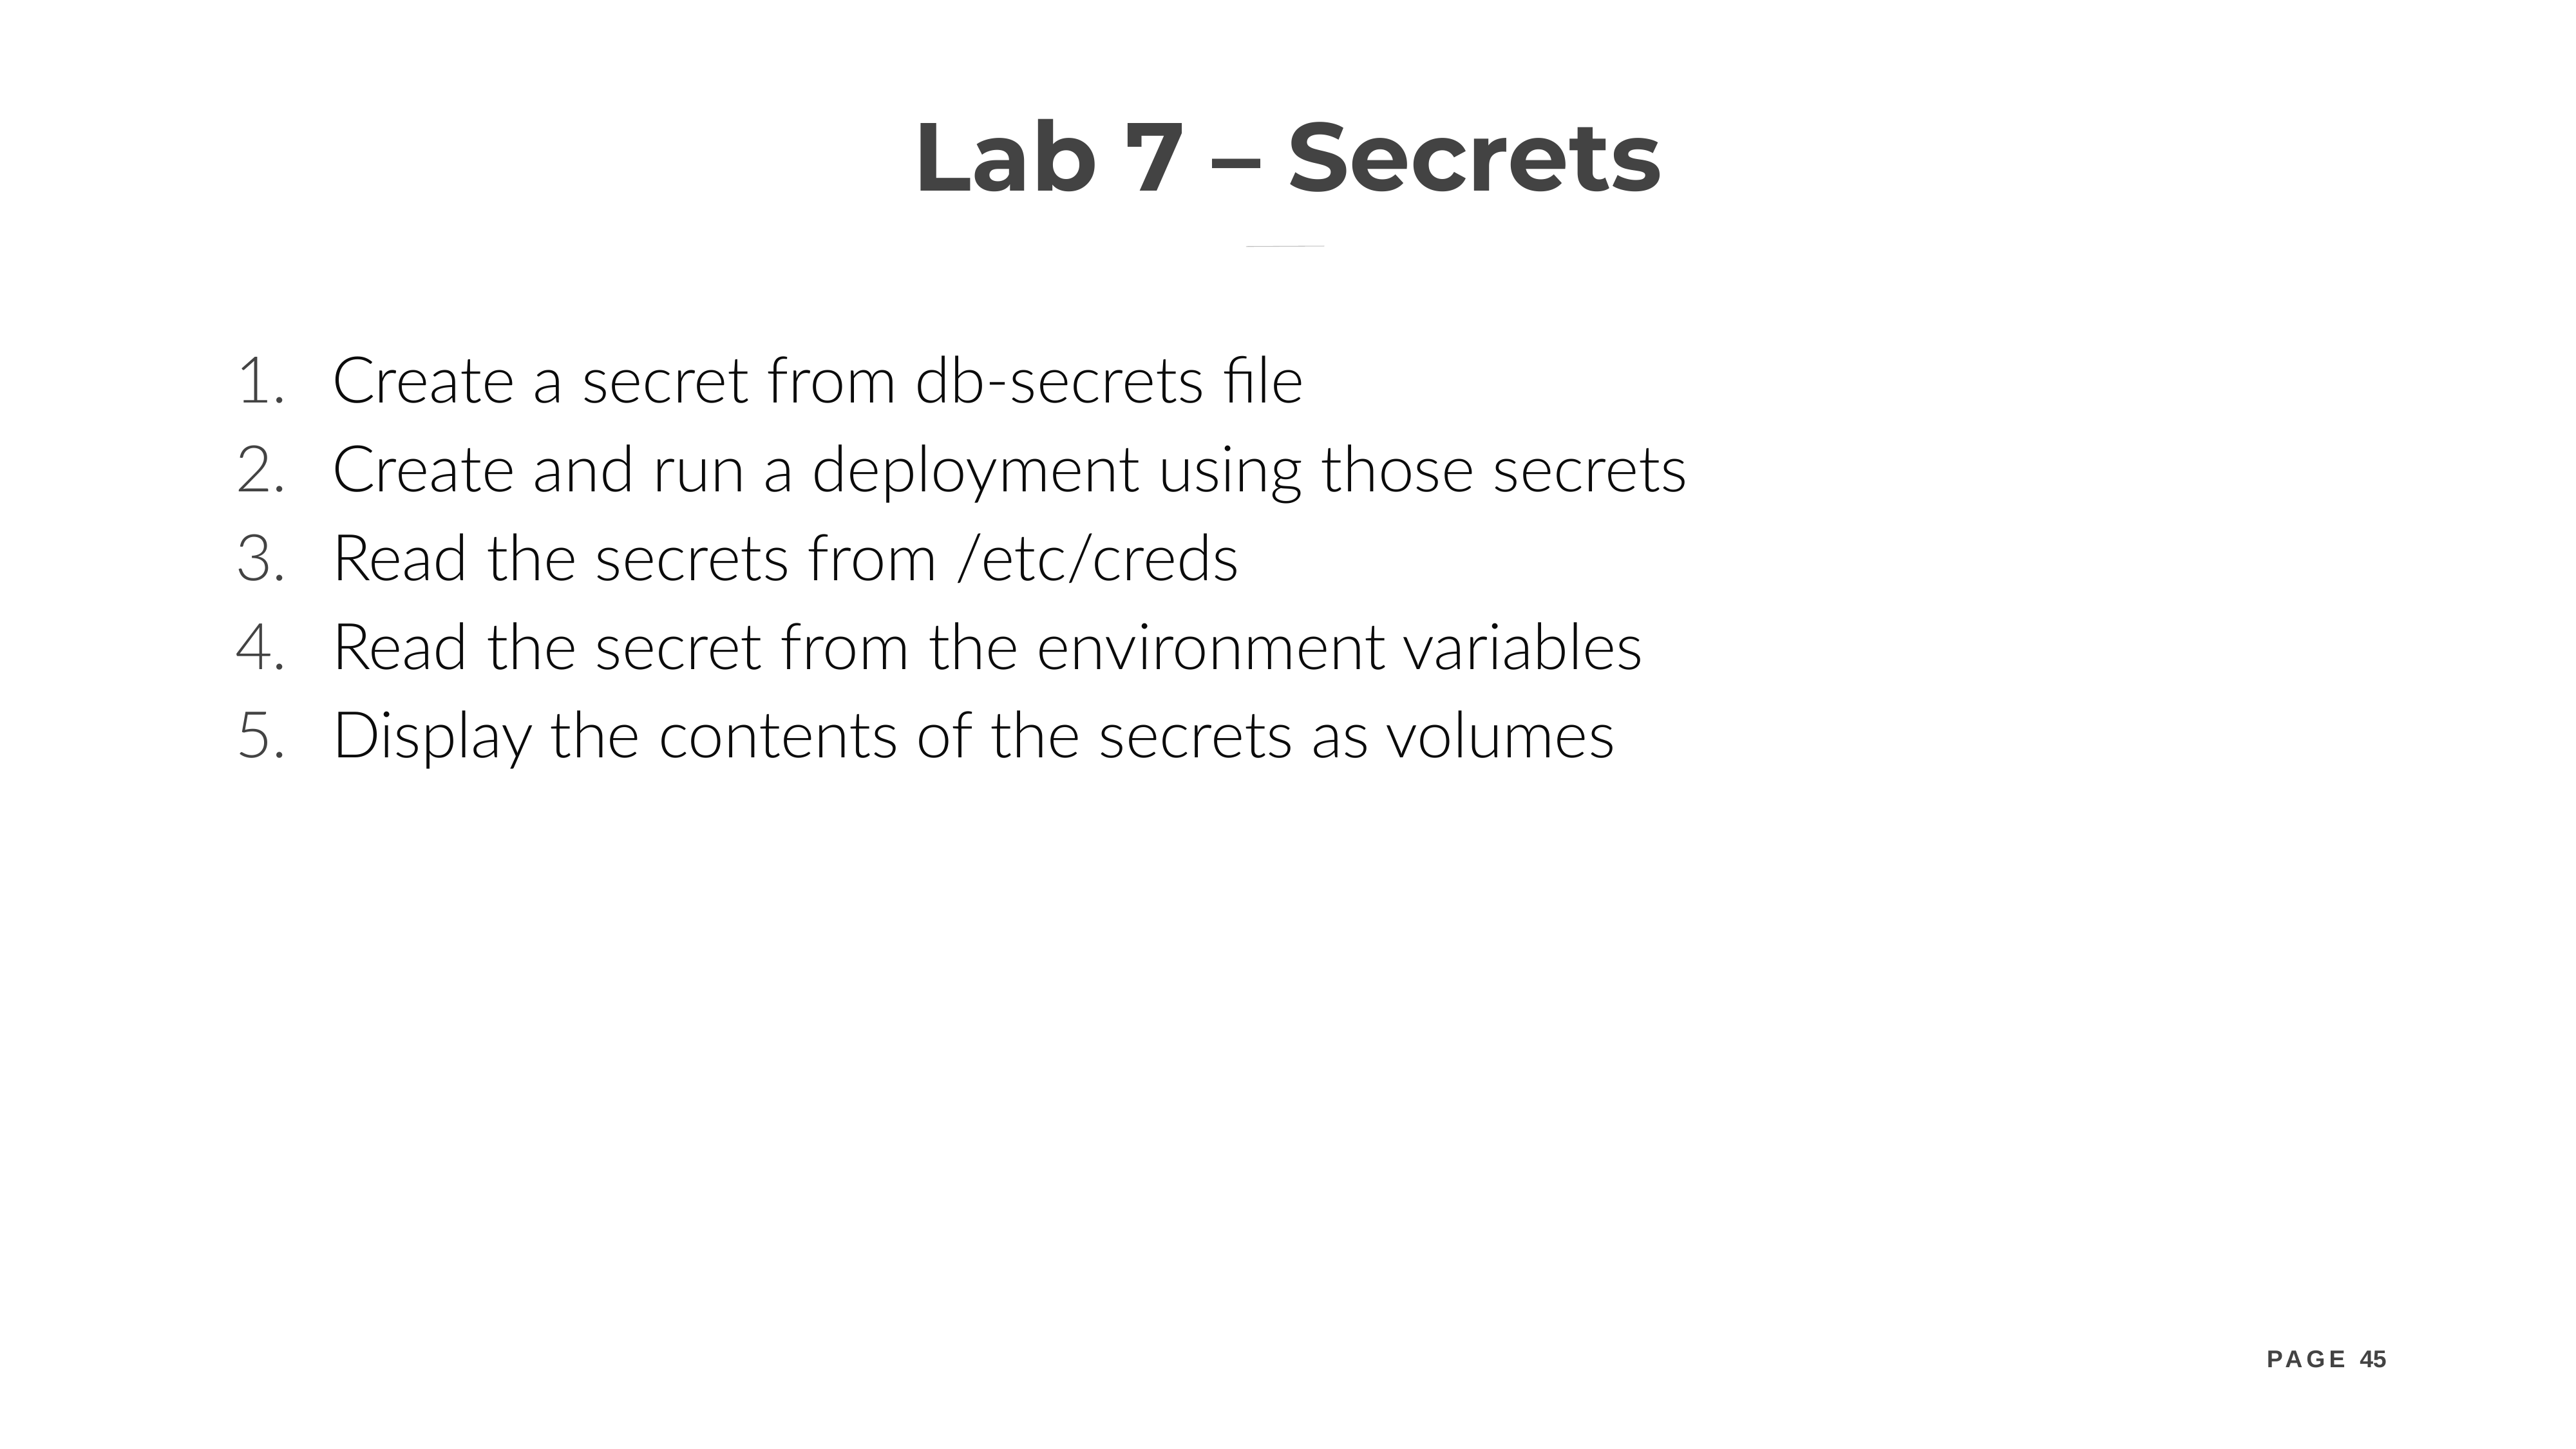

# Lab 7 – Secrets
Create a secret from db-secrets file
Create and run a deployment using those secrets
Read the secrets from /etc/creds
Read the secret from the environment variables
Display the contents of the secrets as volumes